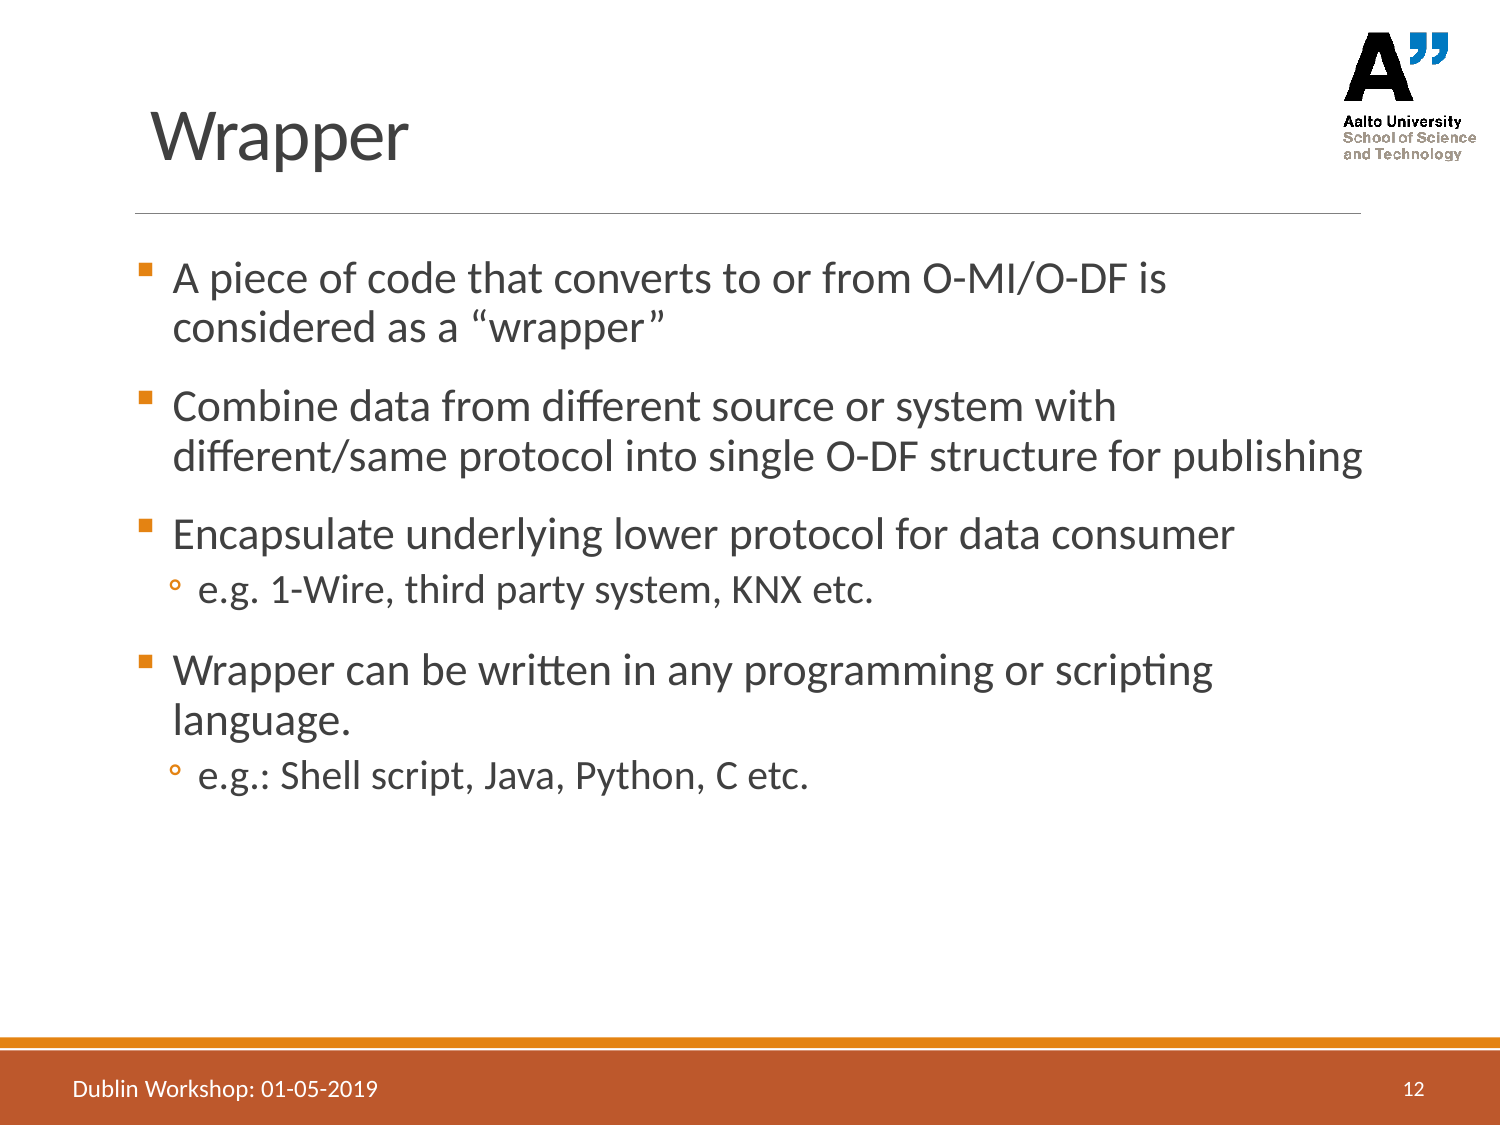

# Wrapper
A piece of code that converts to or from O-MI/O-DF is considered as a “wrapper”
Combine data from different source or system with different/same protocol into single O-DF structure for publishing
Encapsulate underlying lower protocol for data consumer
e.g. 1-Wire, third party system, KNX etc.
Wrapper can be written in any programming or scripting  language.
e.g.: Shell script, Java, Python, C etc.

Dublin Workshop: 01-05-2019
12